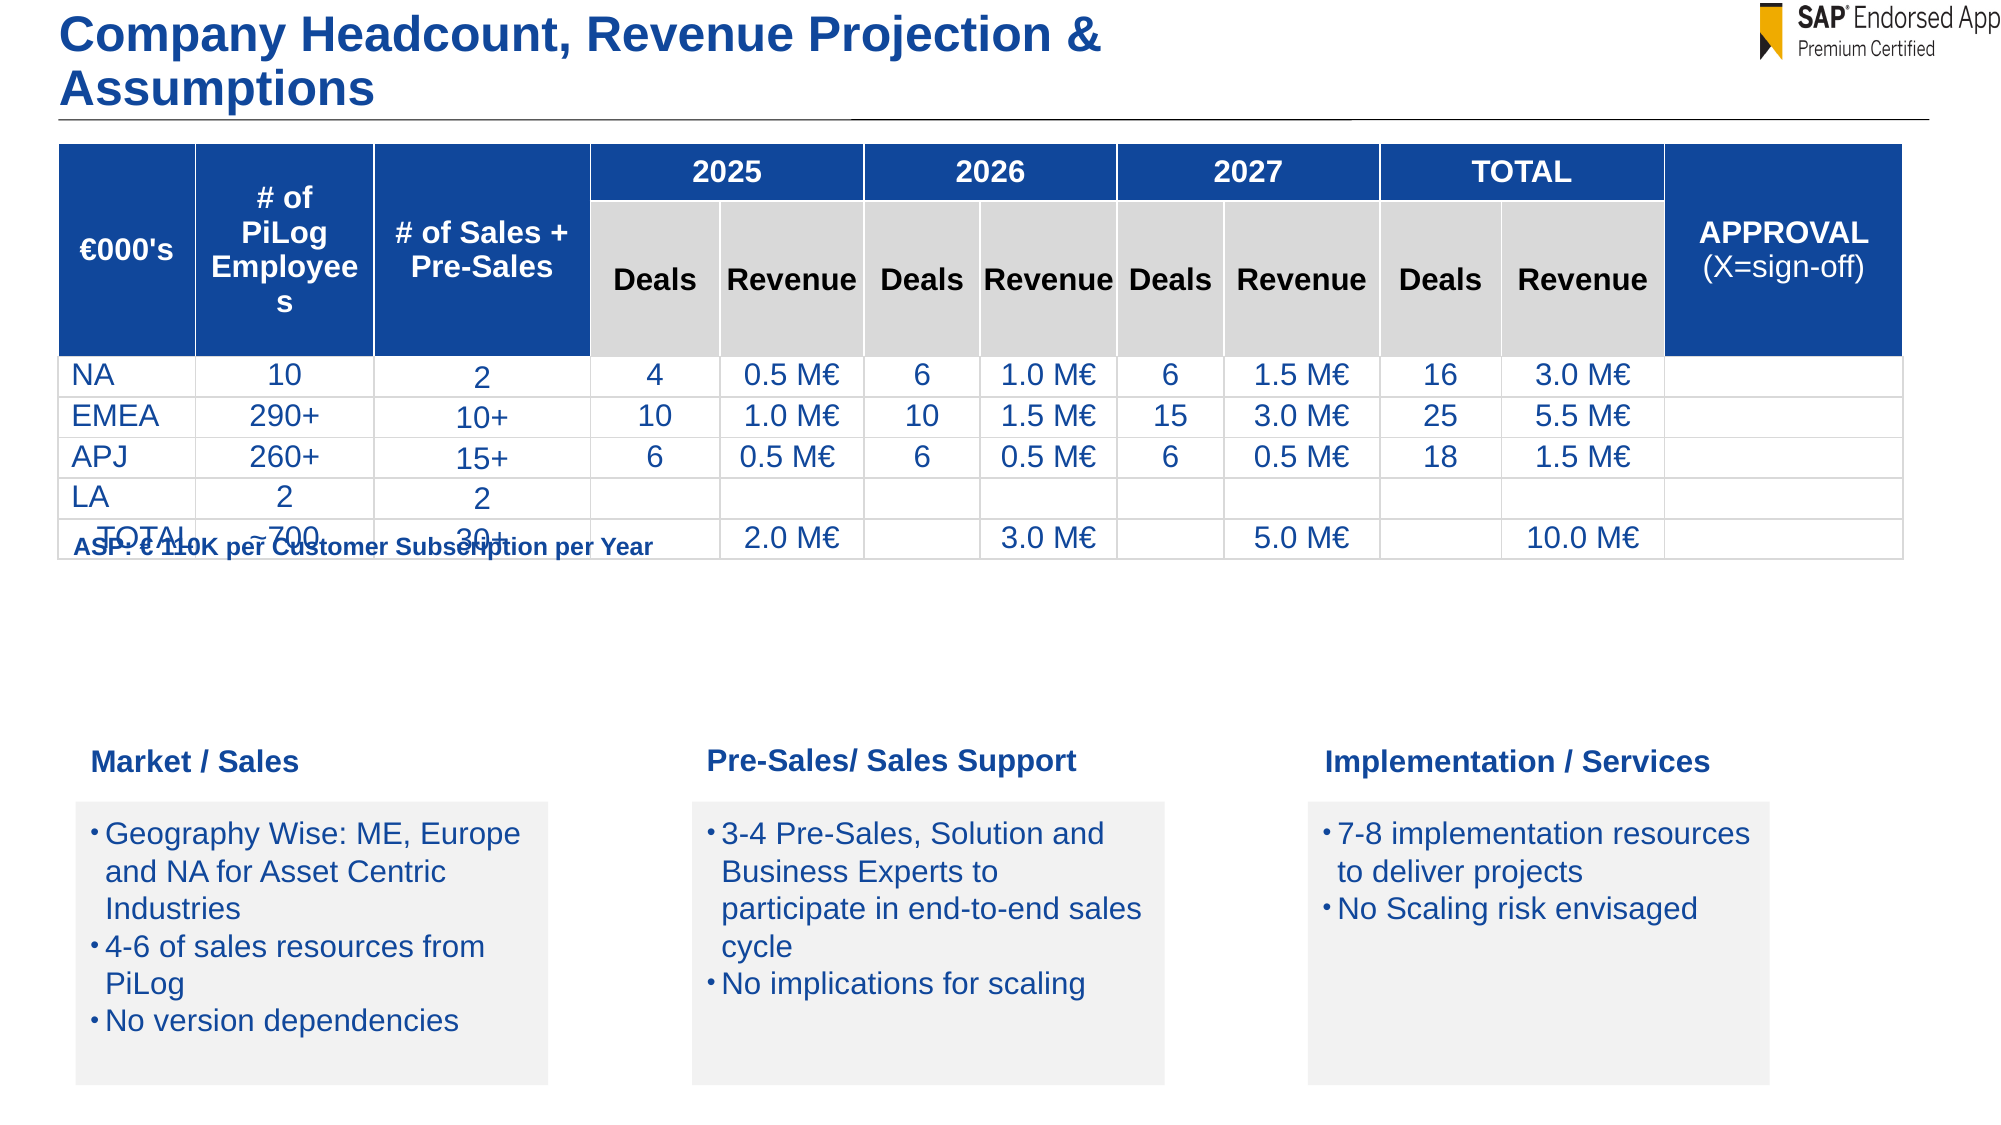

# Company Headcount, Revenue Projection & Assumptions
| €000's | # of PiLog Employees | # of Sales + Pre-Sales | 2025 |  | 2026 |  | 2027 |  | TOTAL |  | APPROVAL (X=sign-off) |
| --- | --- | --- | --- | --- | --- | --- | --- | --- | --- | --- | --- |
|  |  |  | Deals | Revenue | Deals | Revenue | Deals | Revenue | Deals | Revenue |  |
| NA | 10 | 2 | 4 | 0.5 M€ | 6 | 1.0 M€ | 6 | 1.5 M€ | 16 | 3.0 M€ |  |
| EMEA | 290+ | 10+ | 10 | 1.0 M€ | 10 | 1.5 M€ | 15 | 3.0 M€ | 25 | 5.5 M€ |  |
| APJ | 260+ | 15+ | 6 | 0.5 M€ | 6 | 0.5 M€ | 6 | 0.5 M€ | 18 | 1.5 M€ |  |
| LA | 2 | 2 |  |  |  |  |  |  |  |  |  |
| TOTAL | ~700 | 30+ |  | 2.0 M€ |  | 3.0 M€ |  | 5.0 M€ |  | 10.0 M€ |  |
ASP: € 110K per Customer Subscription per Year
Pre-Sales/ Sales Support
Market / Sales
Implementation / Services
Geography Wise: ME, Europe and NA for Asset Centric Industries
4-6 of sales resources from PiLog
No version dependencies
3-4 Pre-Sales, Solution and Business Experts to participate in end-to-end sales cycle
No implications for scaling
7-8 implementation resources to deliver projects
No Scaling risk envisaged